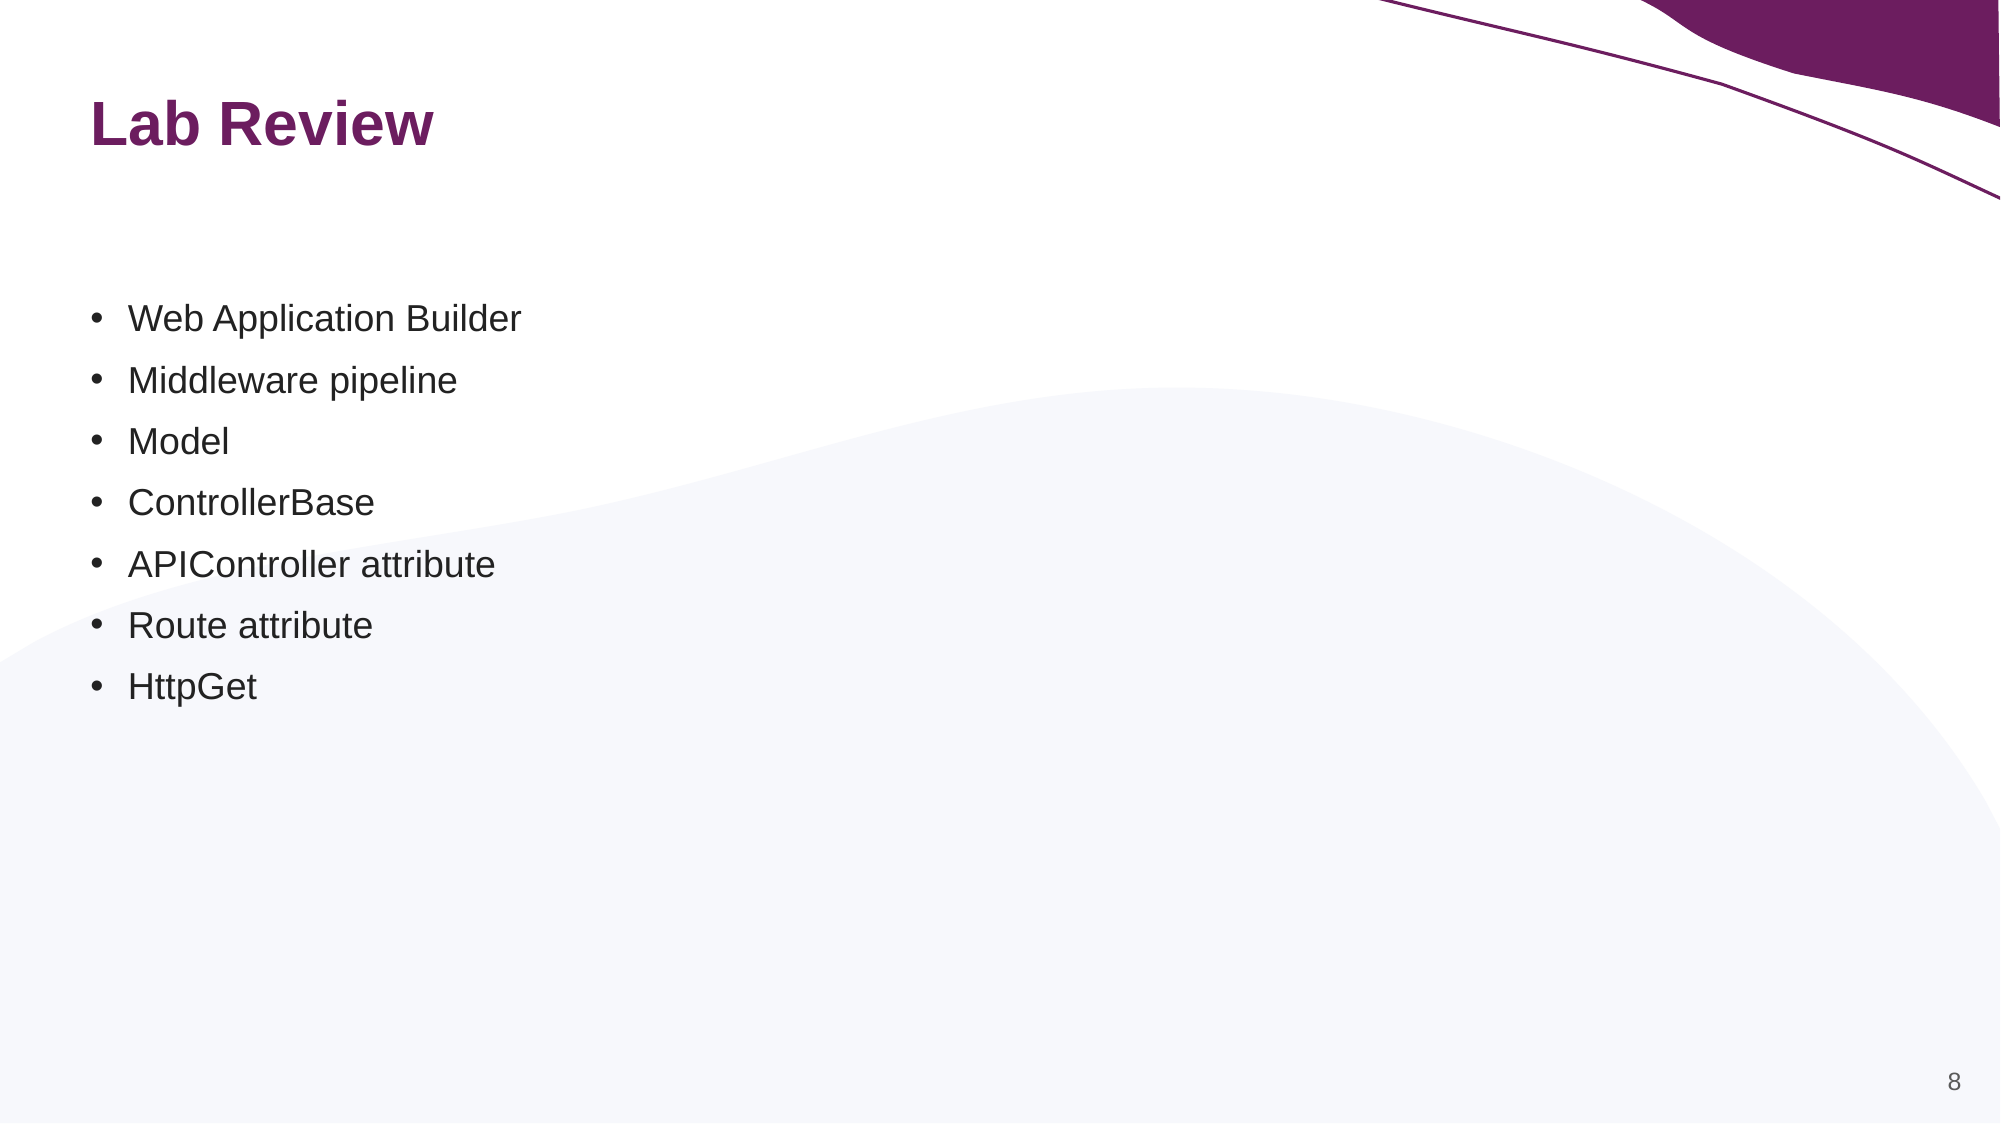

# Lab Review
Web Application Builder
Middleware pipeline
Model
ControllerBase
APIController attribute
Route attribute
HttpGet
8